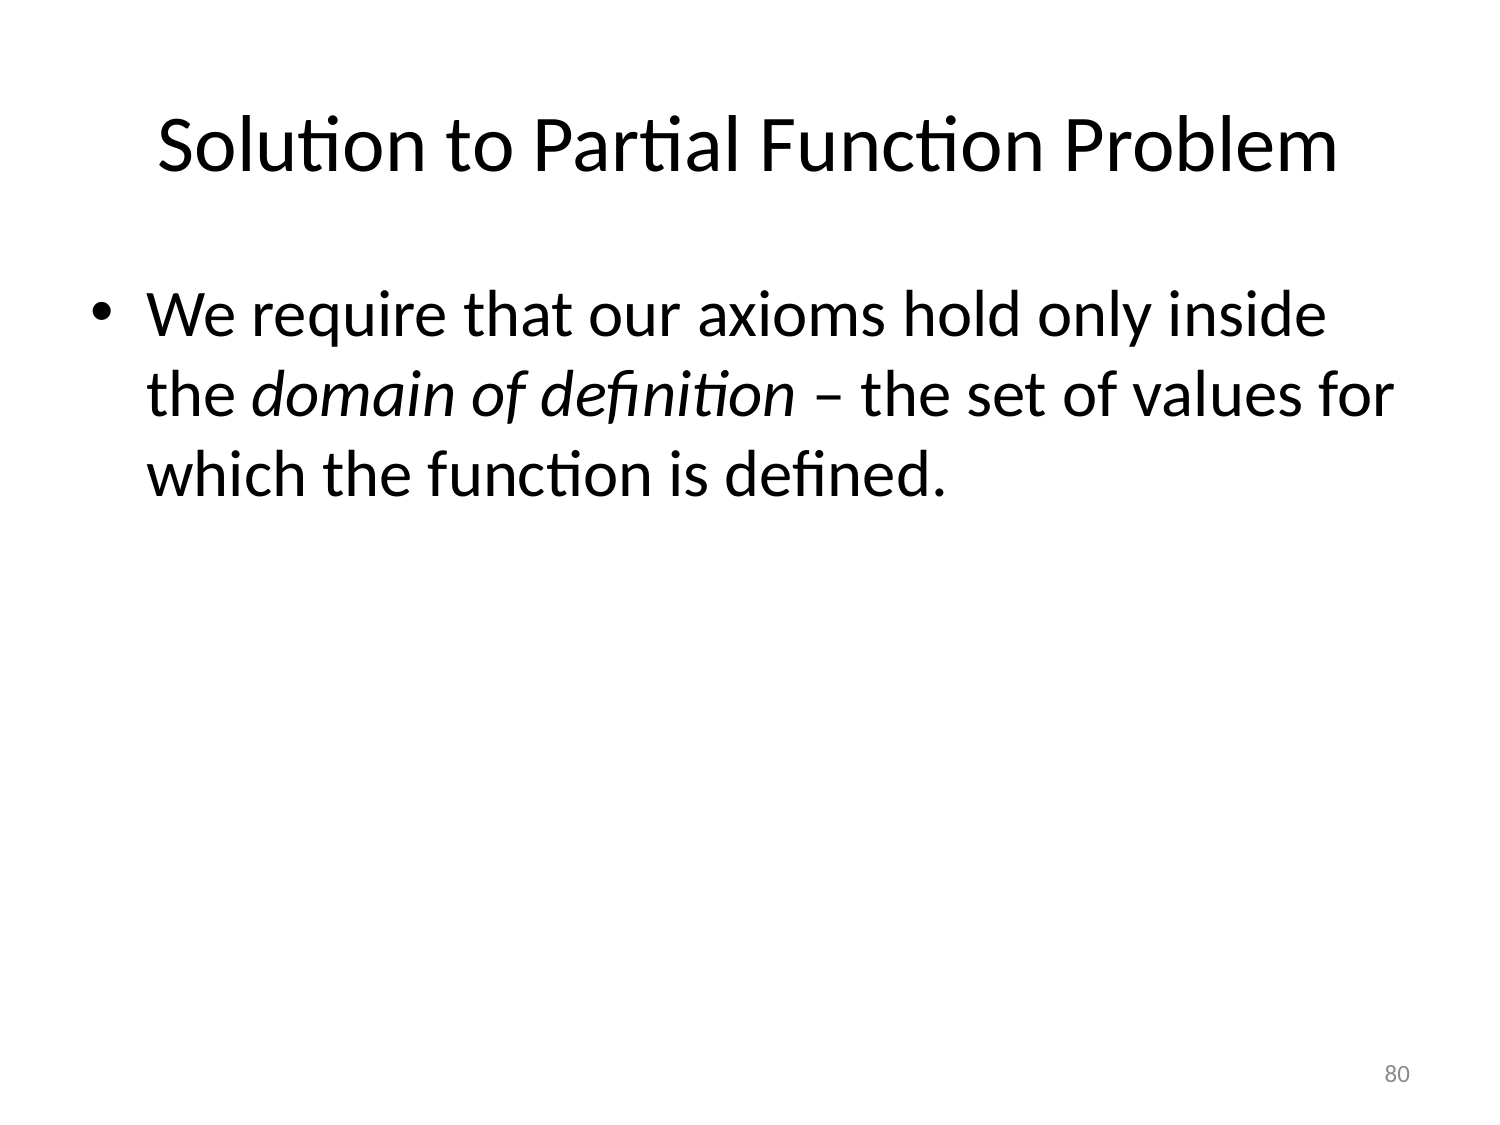

# Solution to Partial Function Problem
We require that our axioms hold only inside the domain of definition – the set of values for which the function is defined.
80